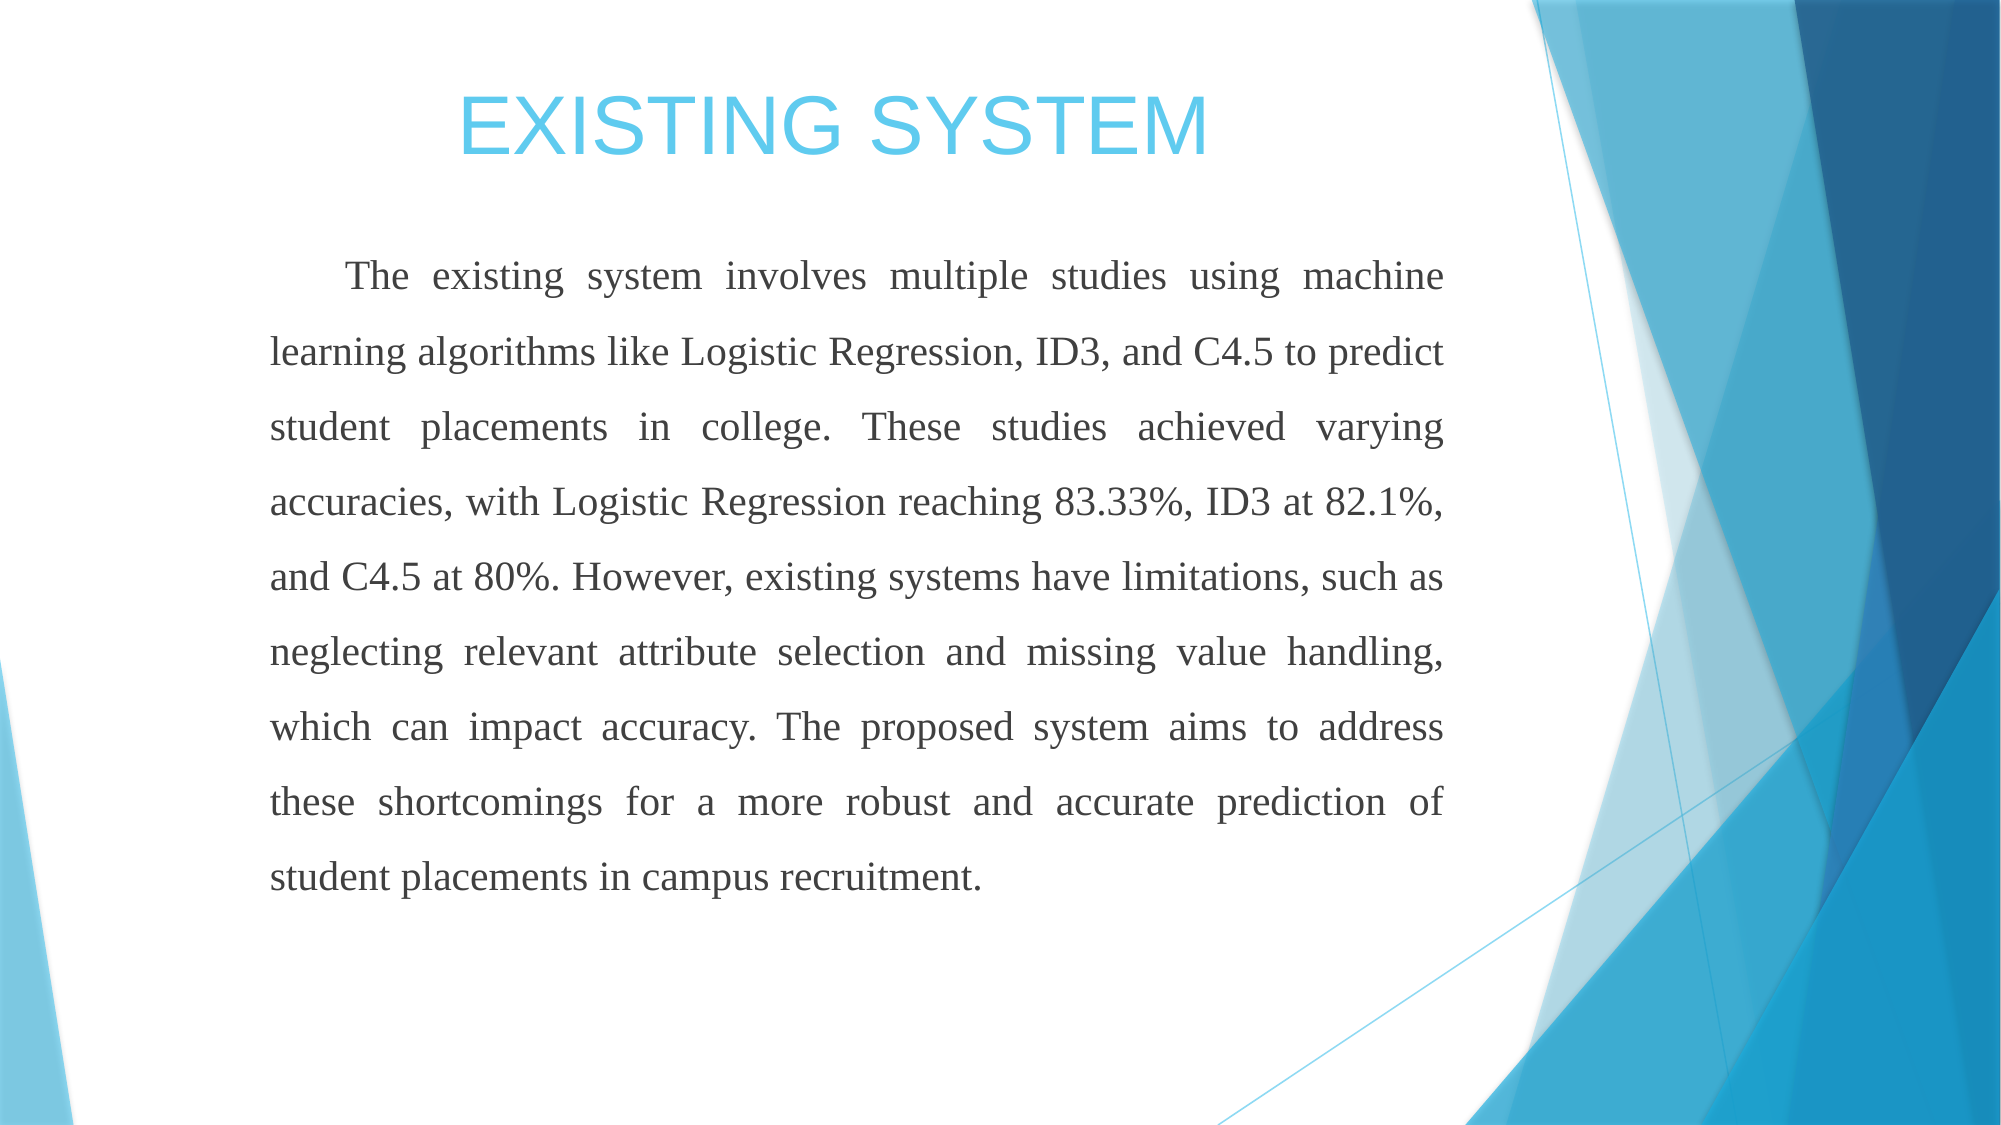

# EXISTING SYSTEM
The existing system involves multiple studies using machine learning algorithms like Logistic Regression, ID3, and C4.5 to predict student placements in college. These studies achieved varying accuracies, with Logistic Regression reaching 83.33%, ID3 at 82.1%, and C4.5 at 80%. However, existing systems have limitations, such as neglecting relevant attribute selection and missing value handling, which can impact accuracy. The proposed system aims to address these shortcomings for a more robust and accurate prediction of student placements in campus recruitment.